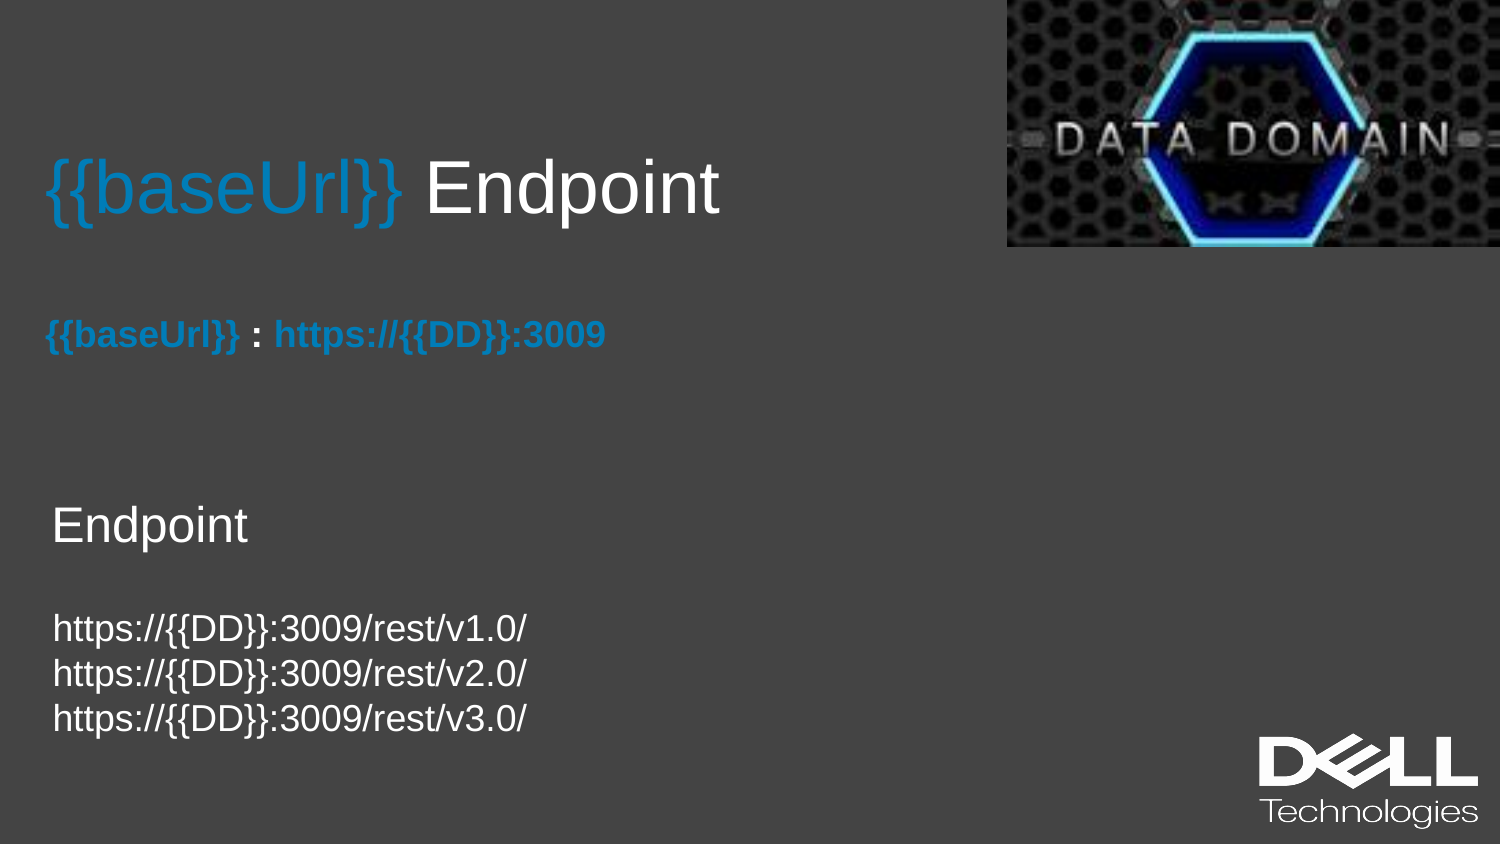

# {{baseUrl}} Endpoint
{{baseUrl}} : https://{{DD}}:3009
Endpoint
https://{{DD}}:3009/rest/v1.0/
https://{{DD}}:3009/rest/v2.0/
https://{{DD}}:3009/rest/v3.0/